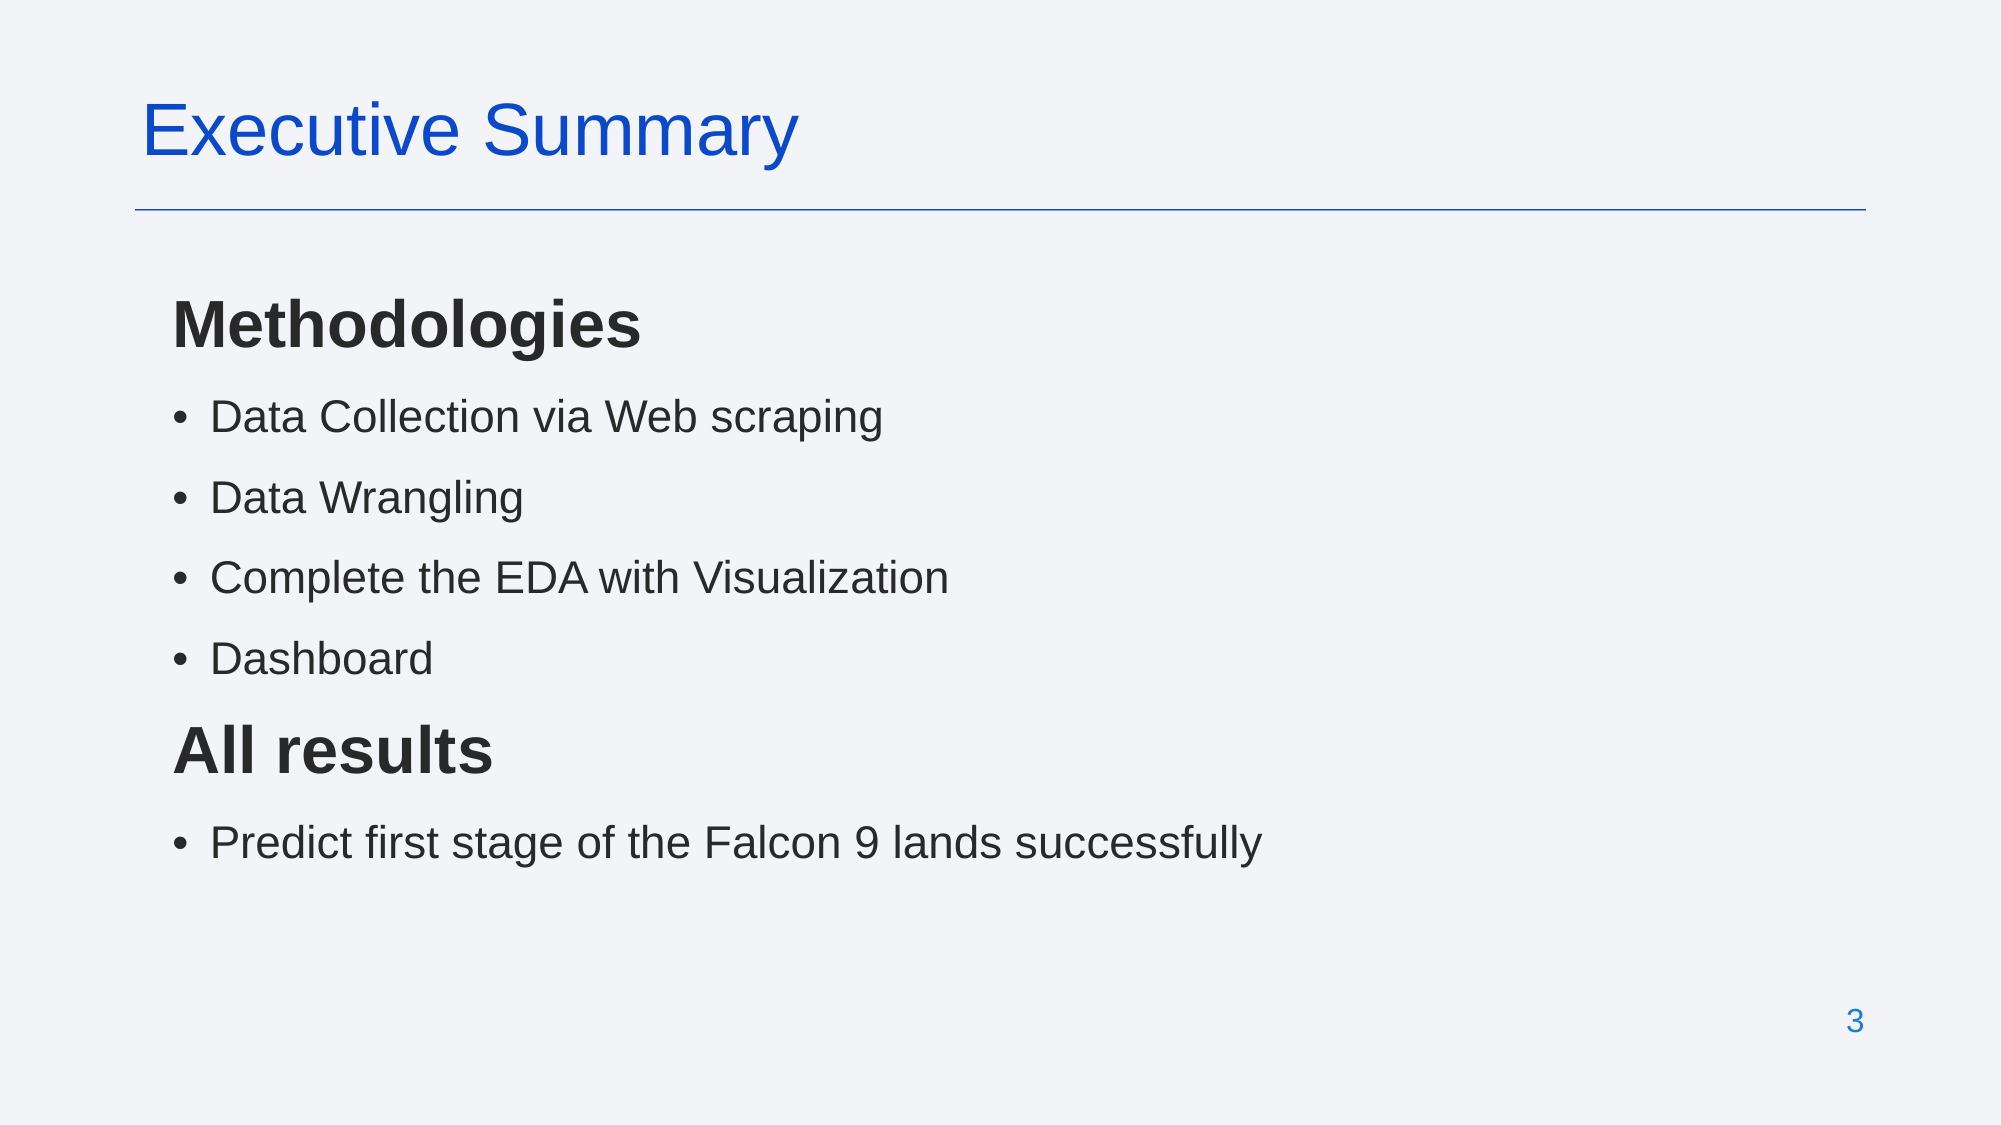

Executive Summary
Methodologies
Data Collection via Web scraping
Data Wrangling
Complete the EDA with Visualization
Dashboard
All results
Predict first stage of the Falcon 9 lands successfully
3